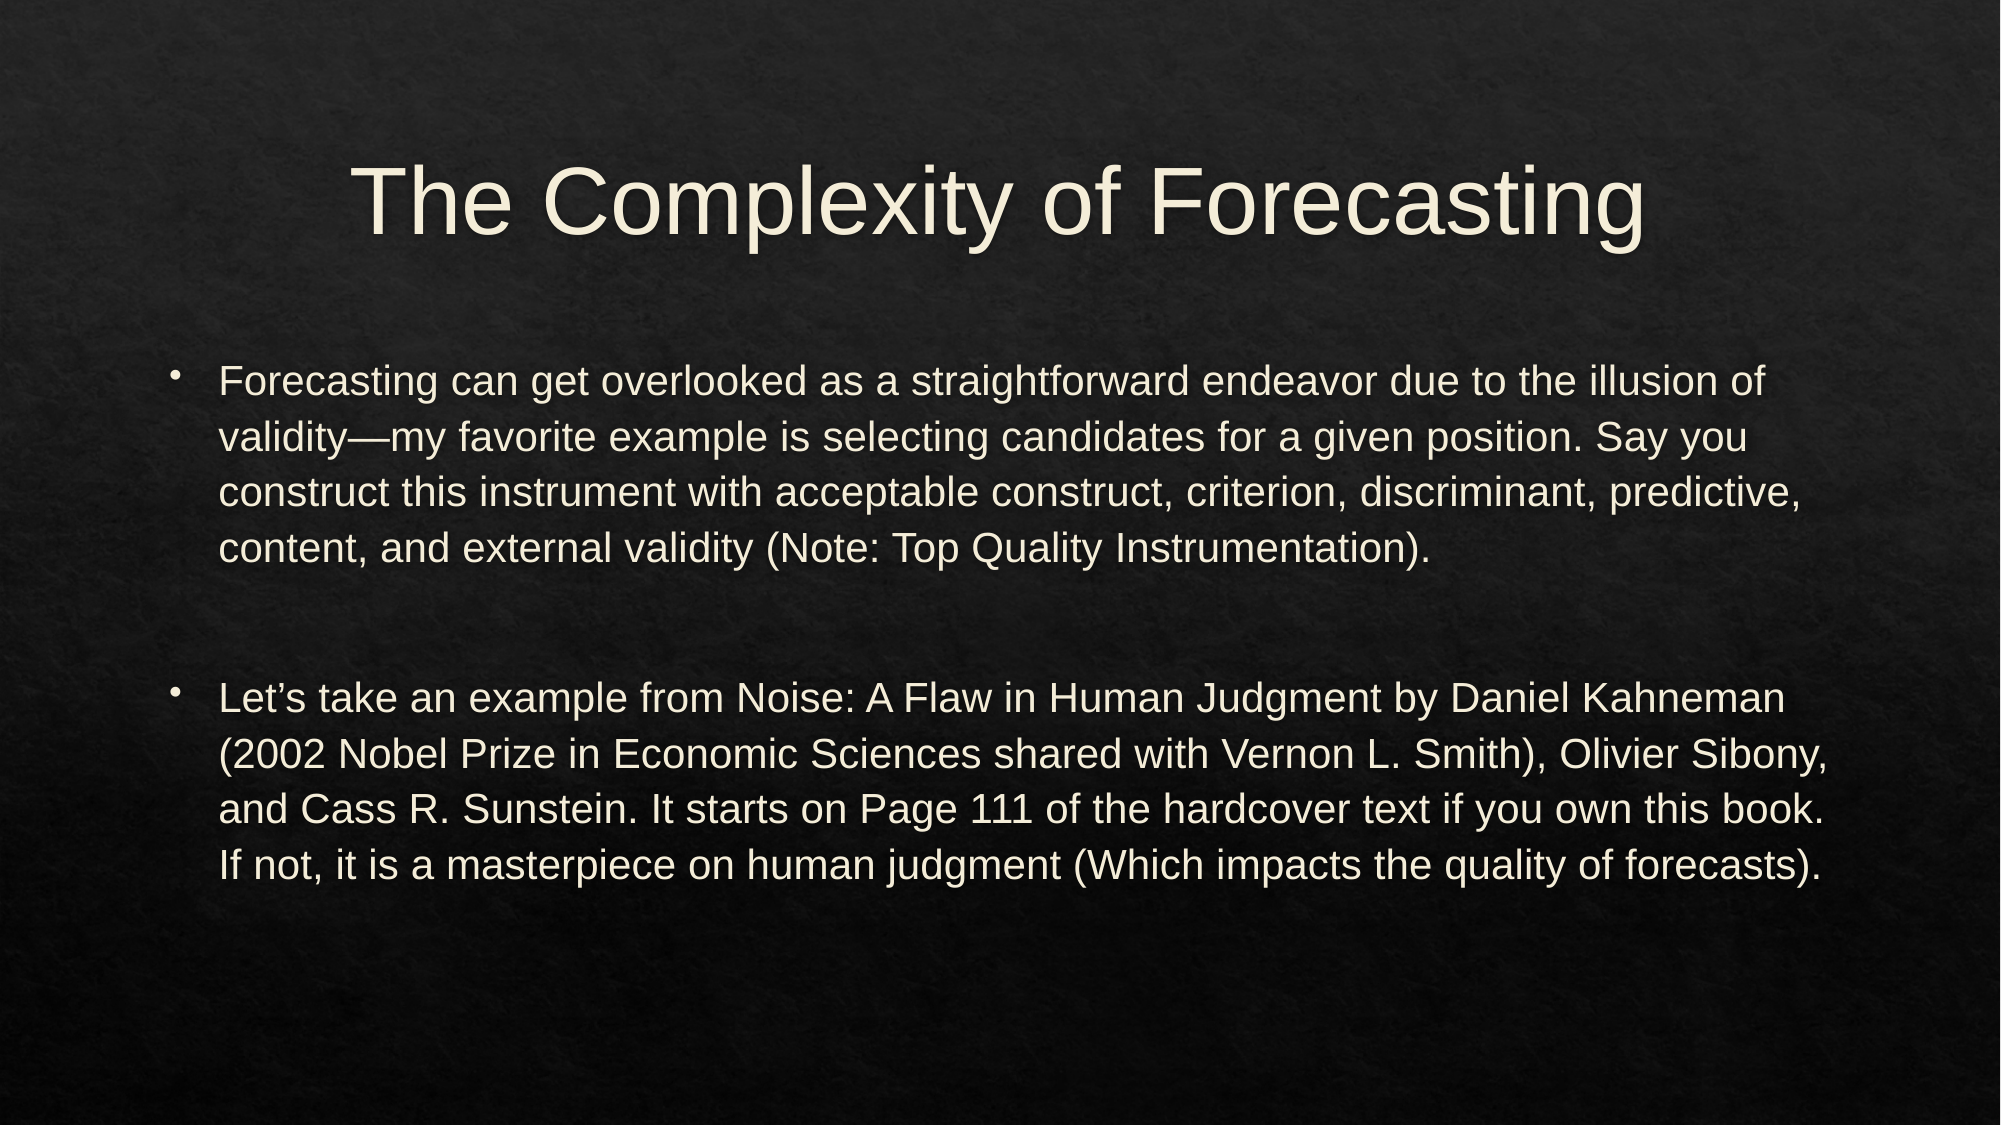

# The Complexity of Forecasting
Forecasting can get overlooked as a straightforward endeavor due to the illusion of validity—my favorite example is selecting candidates for a given position. Say you construct this instrument with acceptable construct, criterion, discriminant, predictive, content, and external validity (Note: Top Quality Instrumentation).

Let’s take an example from Noise: A Flaw in Human Judgment by Daniel Kahneman (2002 Nobel Prize in Economic Sciences shared with Vernon L. Smith), Olivier Sibony, and Cass R. Sunstein. It starts on Page 111 of the hardcover text if you own this book. If not, it is a masterpiece on human judgment (Which impacts the quality of forecasts).